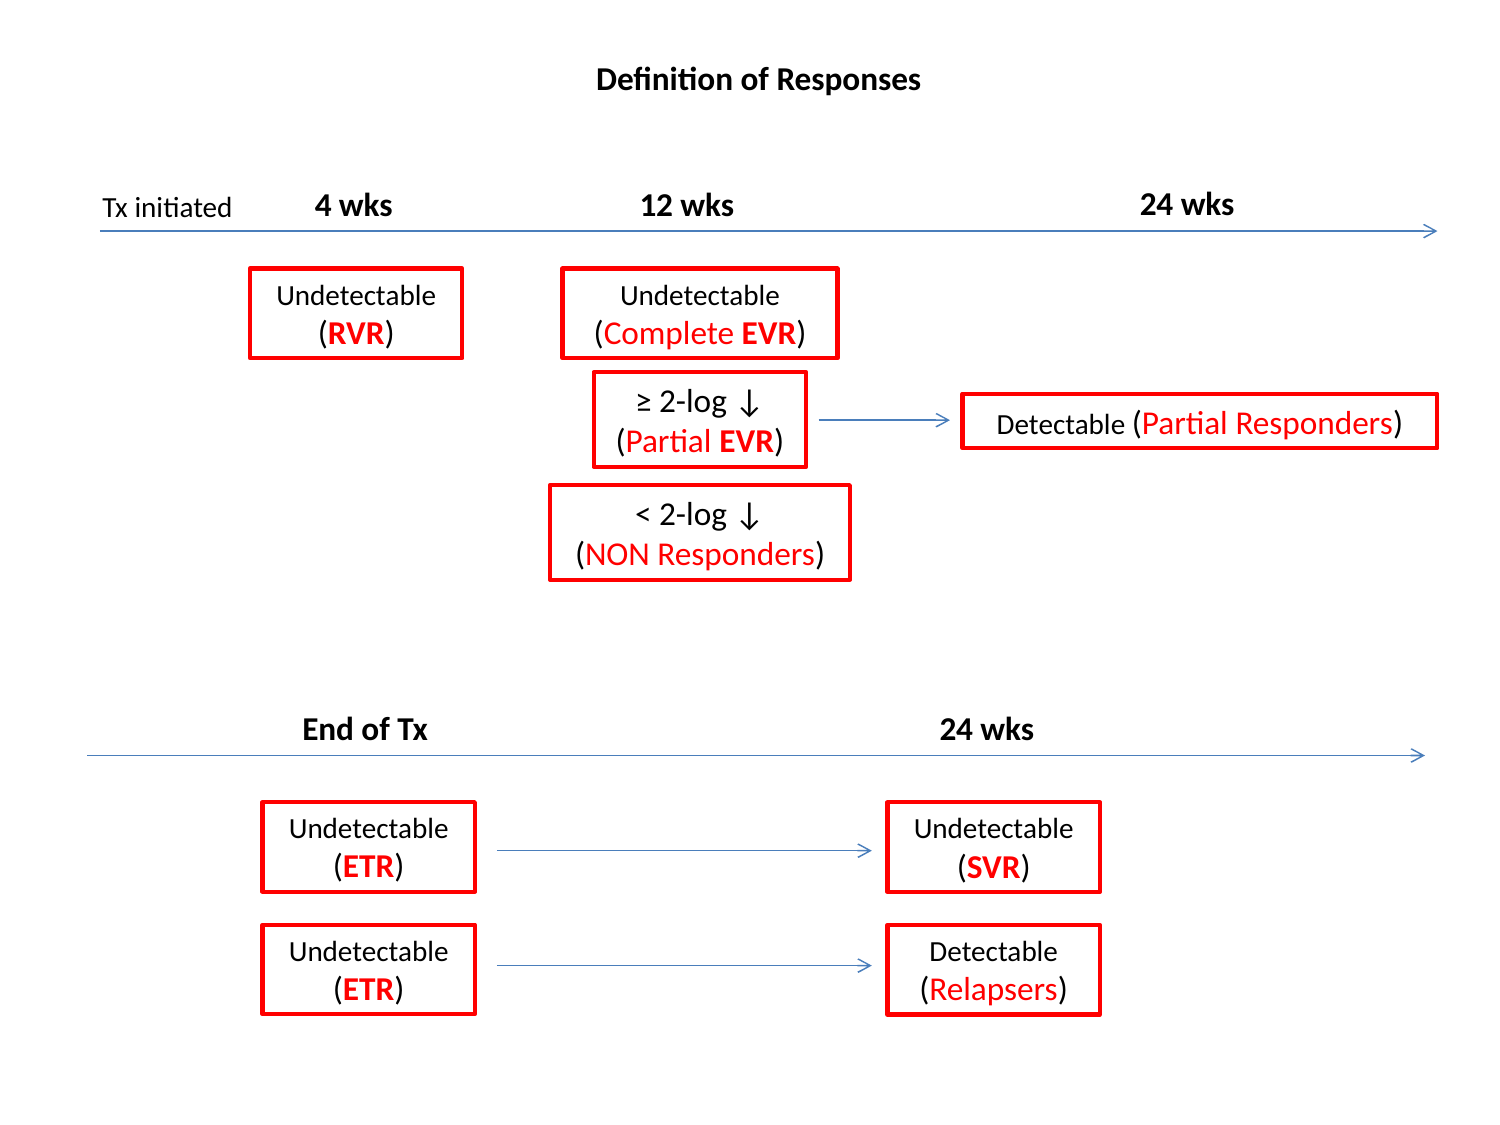

Definition of Responses
24 wks
4 wks
12 wks
Tx initiated
Undetectable (RVR)
Undetectable (Complete EVR)
≥ 2-log ↓
(Partial EVR)
Detectable (Partial Responders)
< 2-log ↓
(NON Responders)
End of Tx
24 wks
Undetectable
(ETR)
Undetectable
(SVR)
Undetectable
(ETR)
Detectable
(Relapsers)